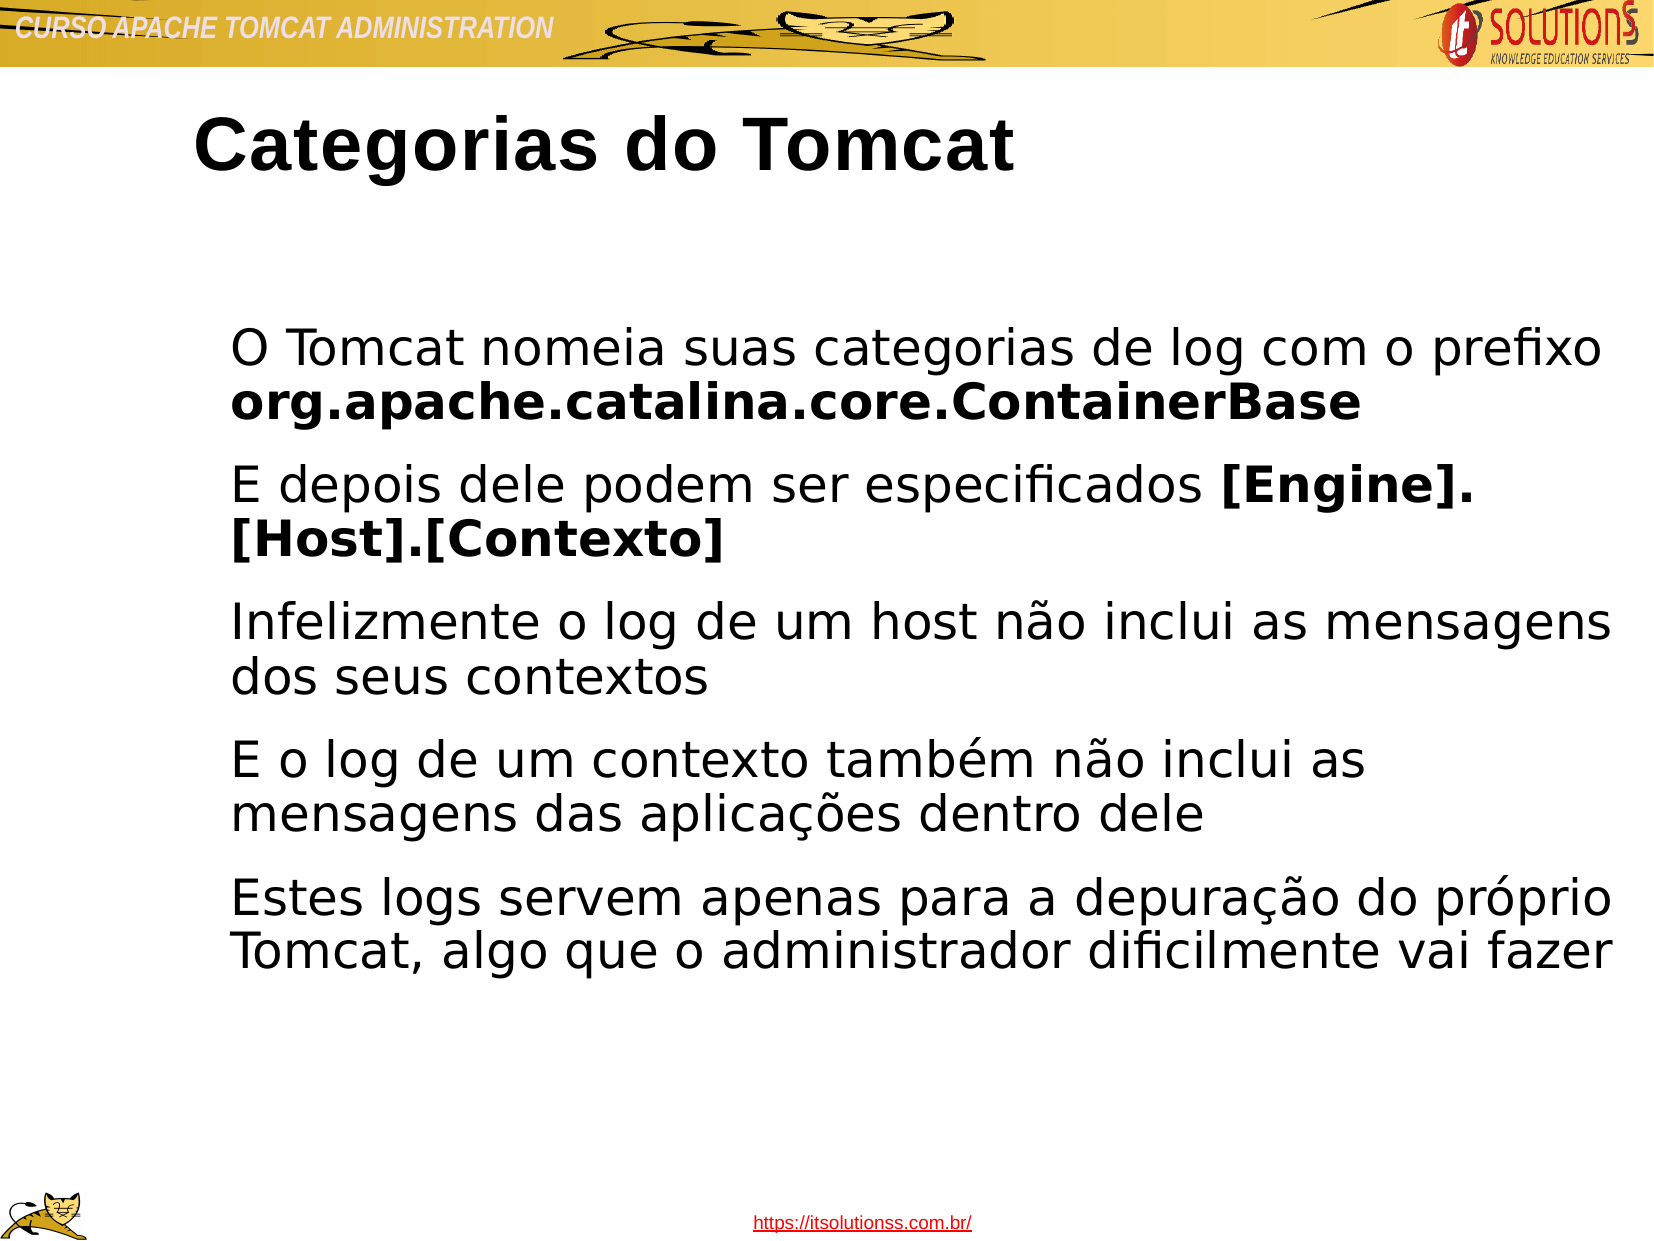

Categorias do Tomcat
O Tomcat nomeia suas categorias de log com o prefixo org.apache.catalina.core.ContainerBase
E depois dele podem ser especificados [Engine].[Host].[Contexto]
Infelizmente o log de um host não inclui as mensagens dos seus contextos
E o log de um contexto também não inclui as mensagens das aplicações dentro dele
Estes logs servem apenas para a depuração do próprio Tomcat, algo que o administrador dificilmente vai fazer